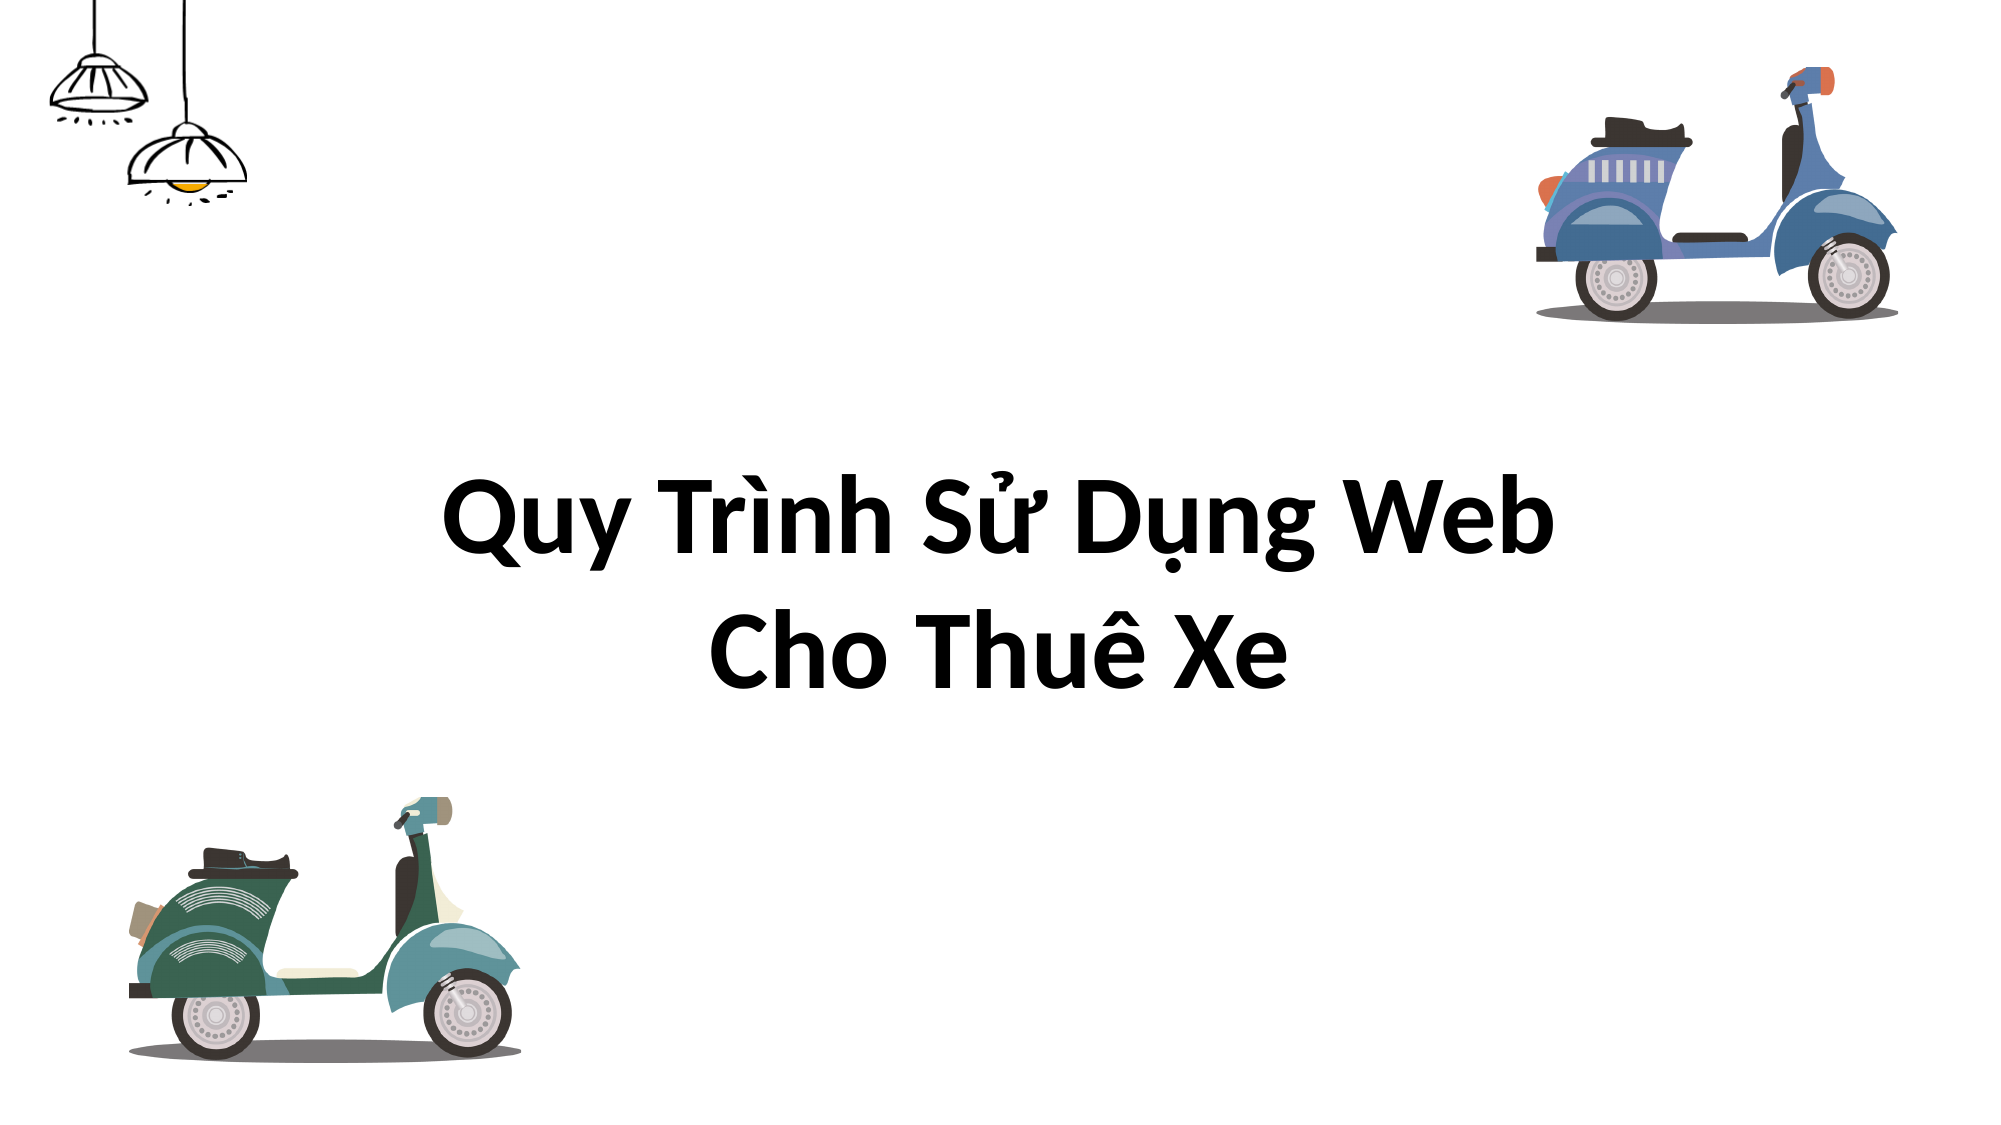

Quy Trình Sử Dụng Web Cho Thuê Xe